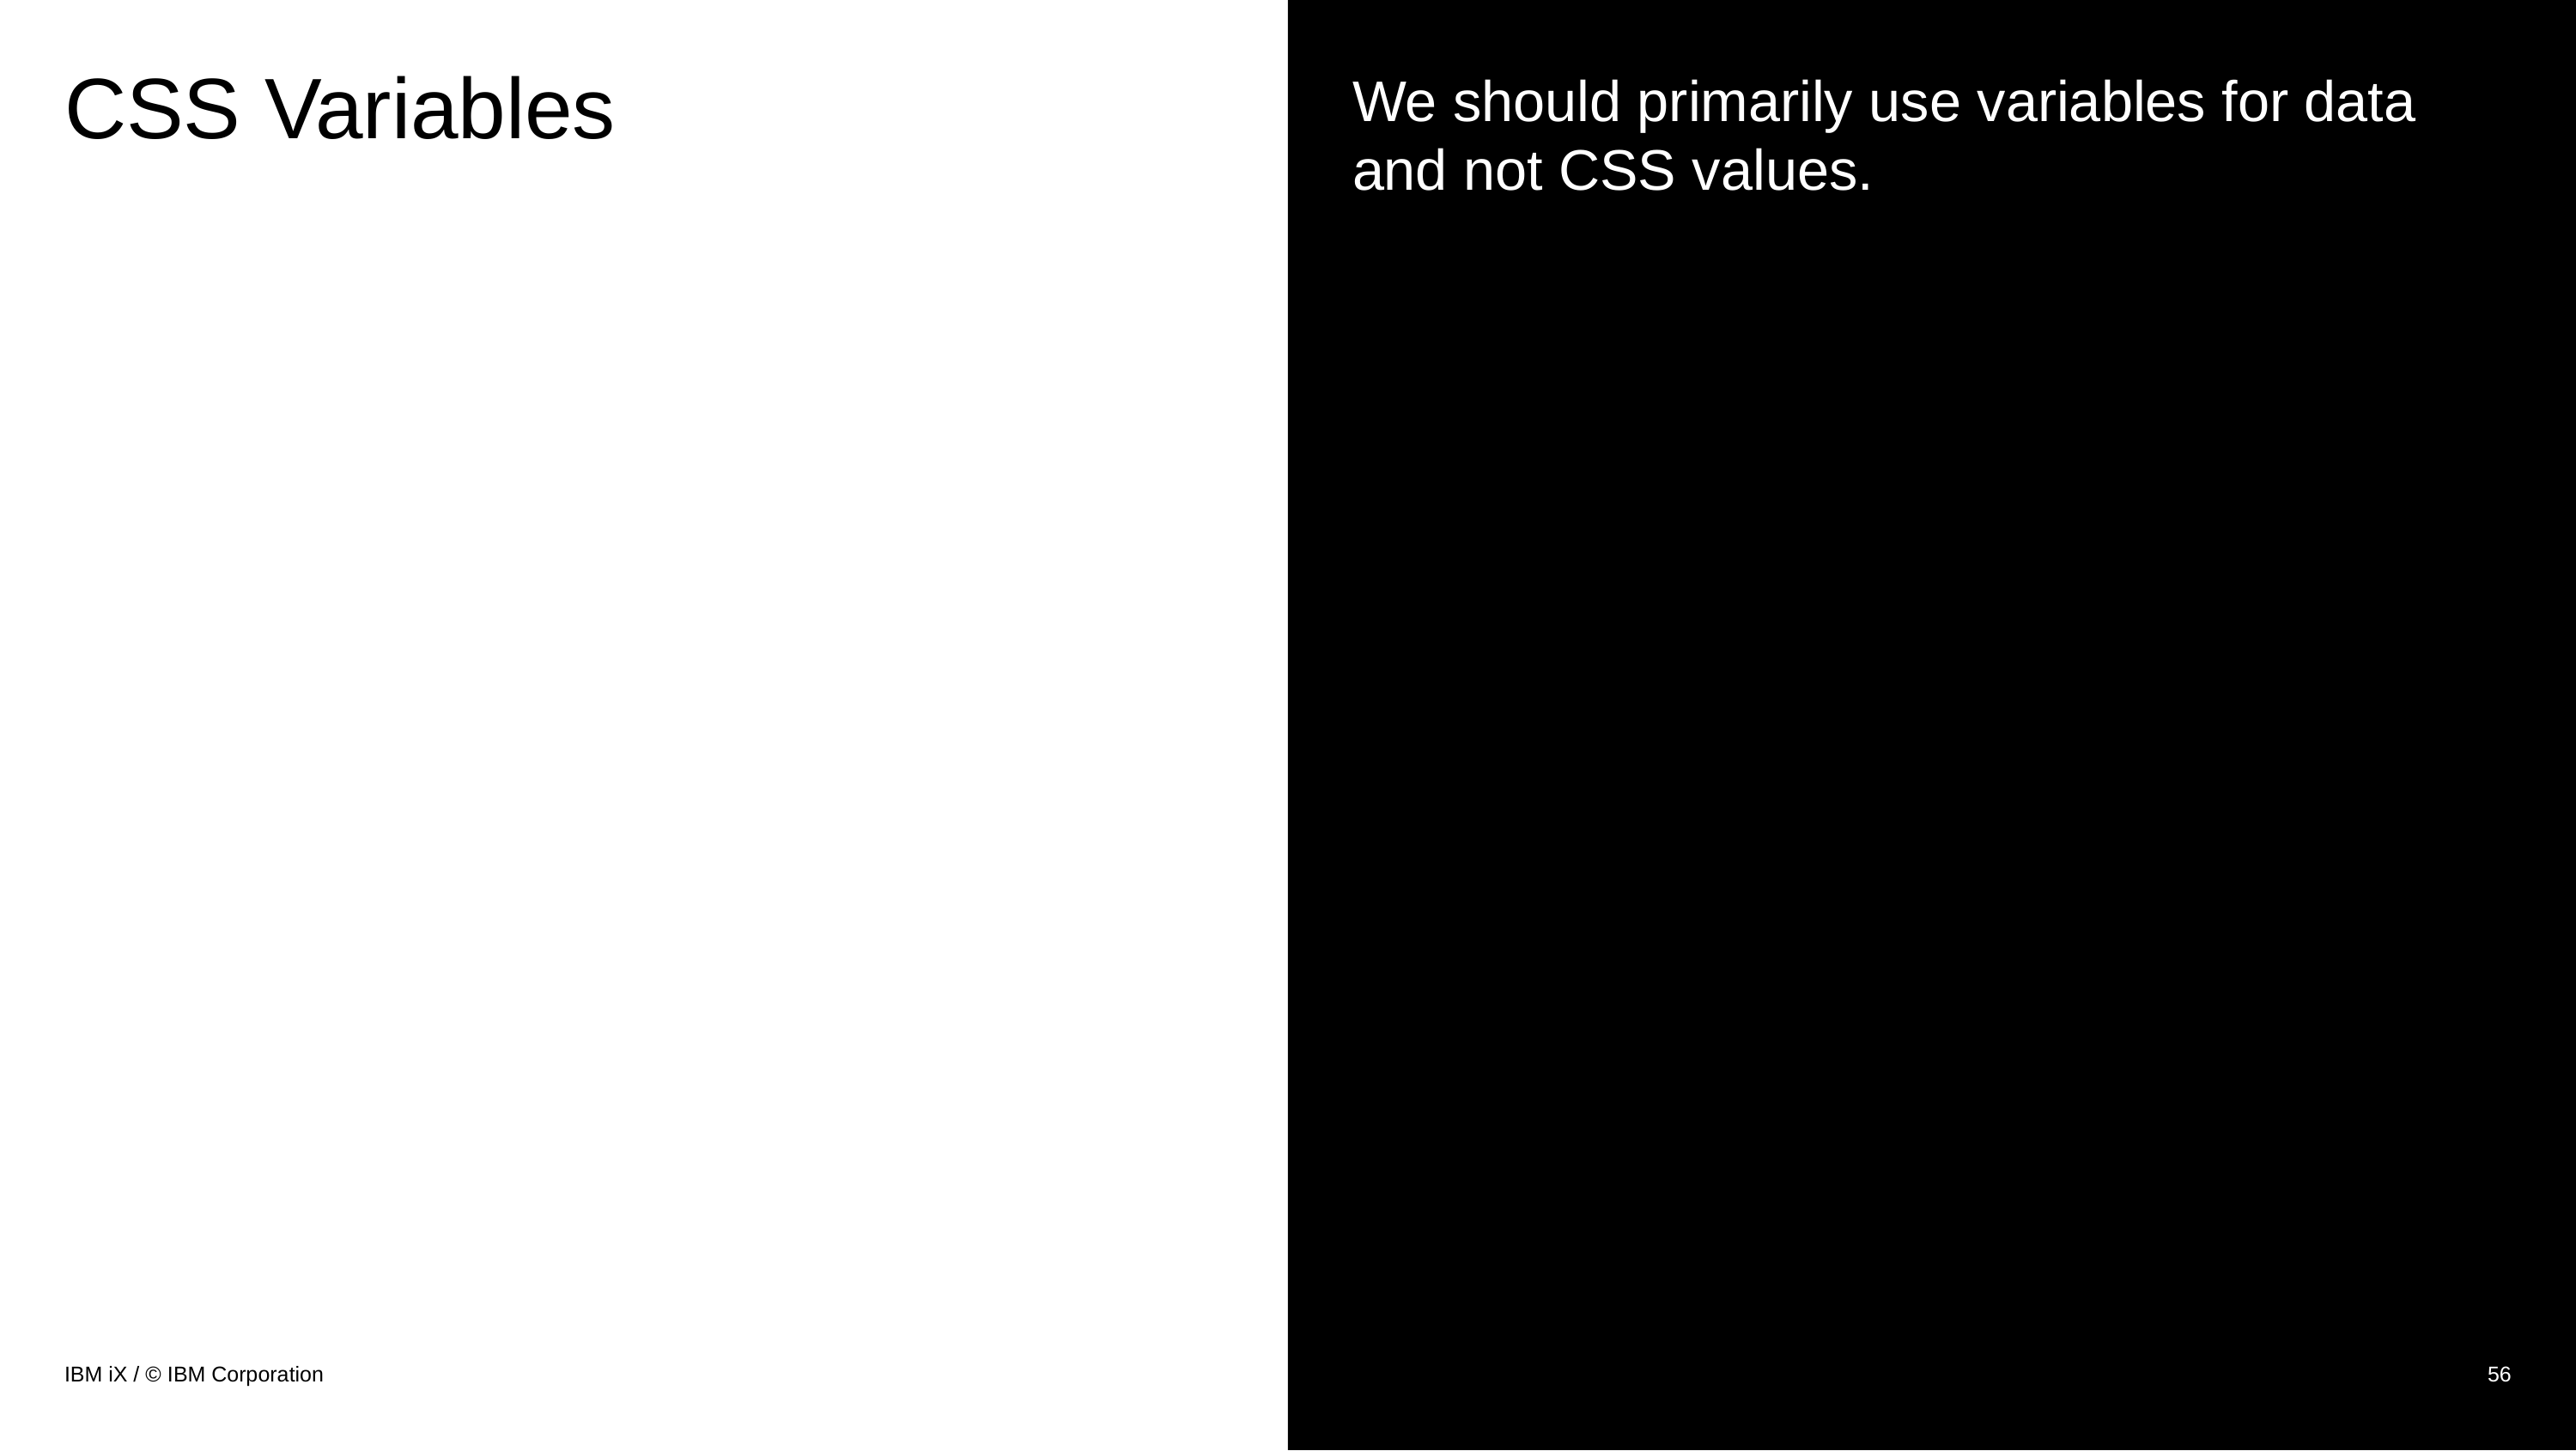

# CSS Variables
We should primarily use variables for data and not CSS values.
IBM iX / © IBM Corporation
56